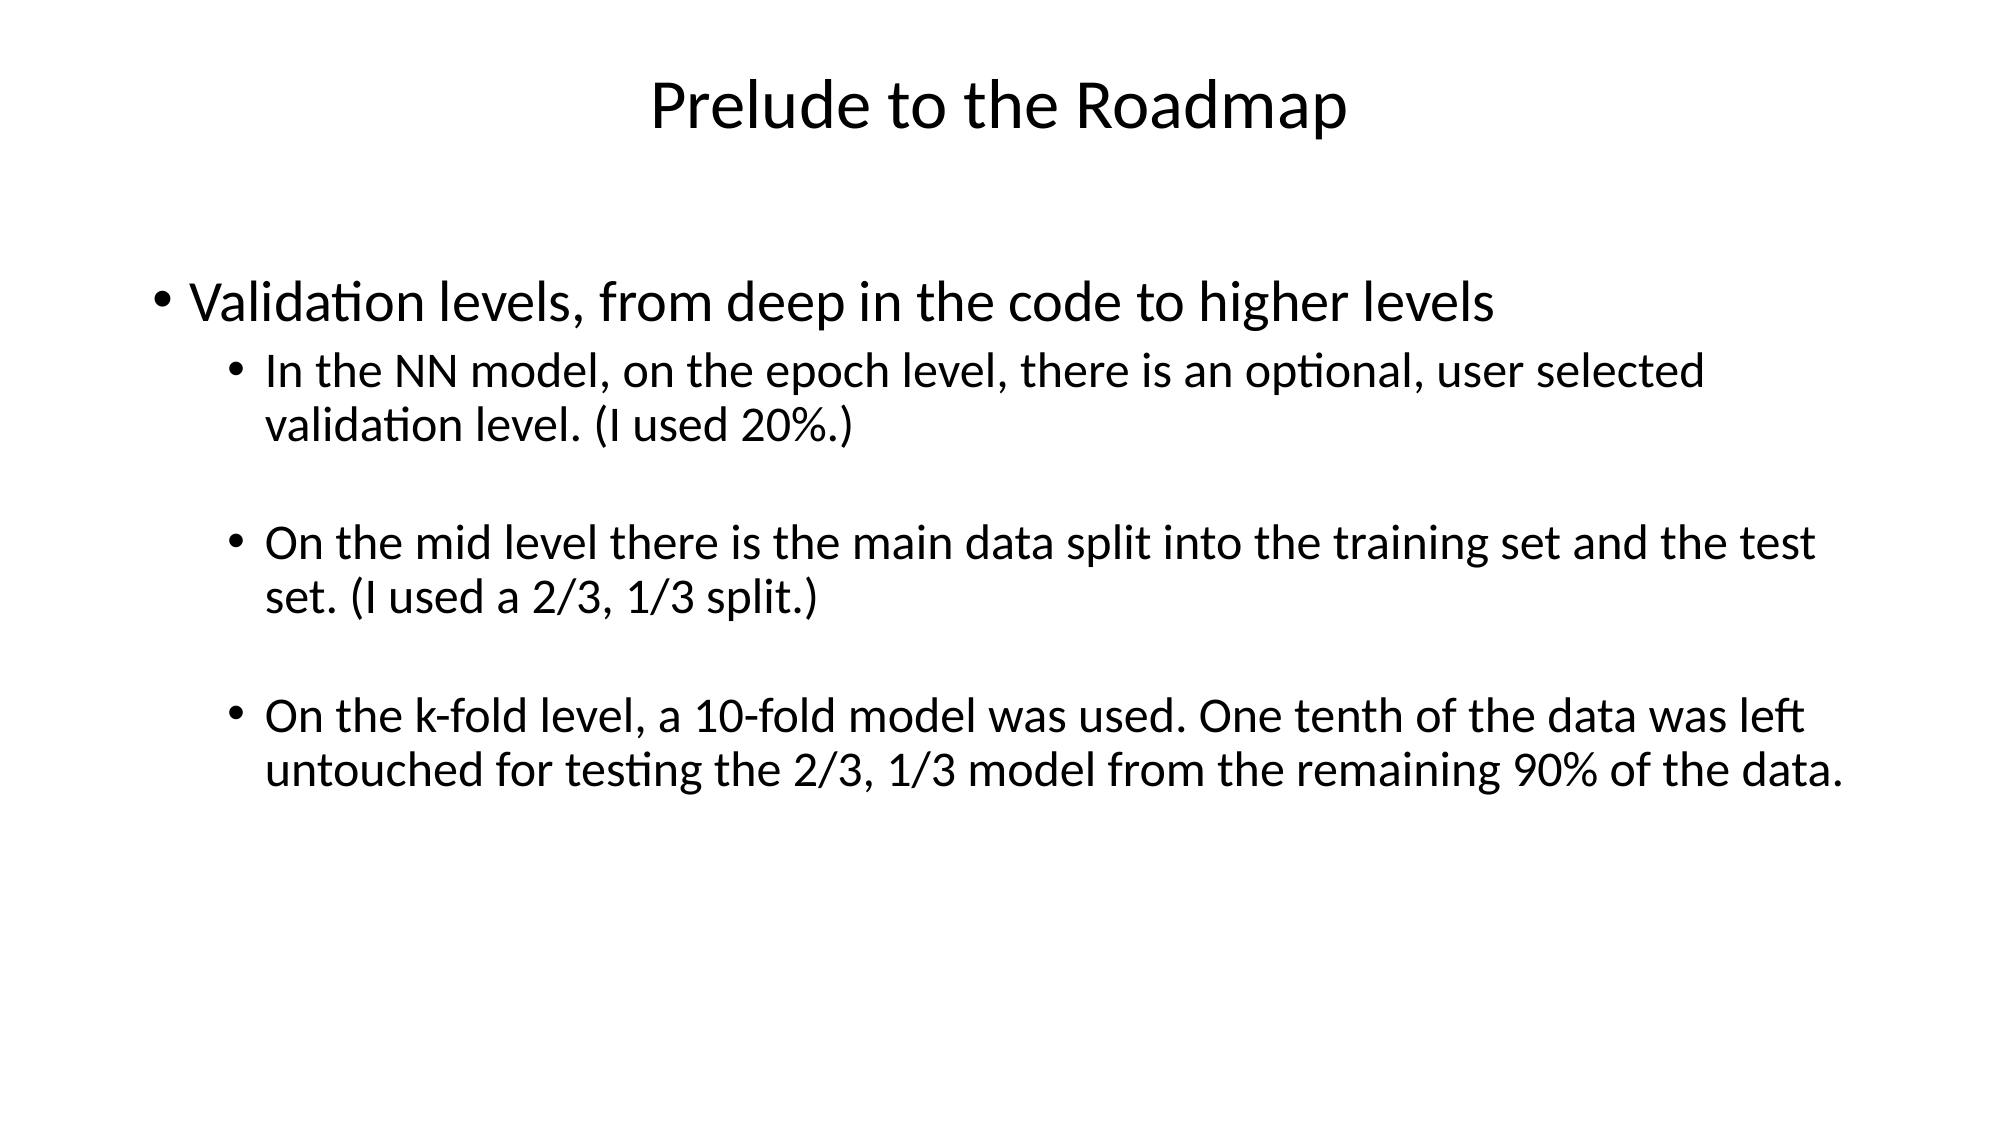

# Prelude to the Roadmap
Validation levels, from deep in the code to higher levels
In the NN model, on the epoch level, there is an optional, user selected validation level. (I used 20%.)
On the mid level there is the main data split into the training set and the test set. (I used a 2/3, 1/3 split.)
On the k-fold level, a 10-fold model was used. One tenth of the data was left untouched for testing the 2/3, 1/3 model from the remaining 90% of the data.